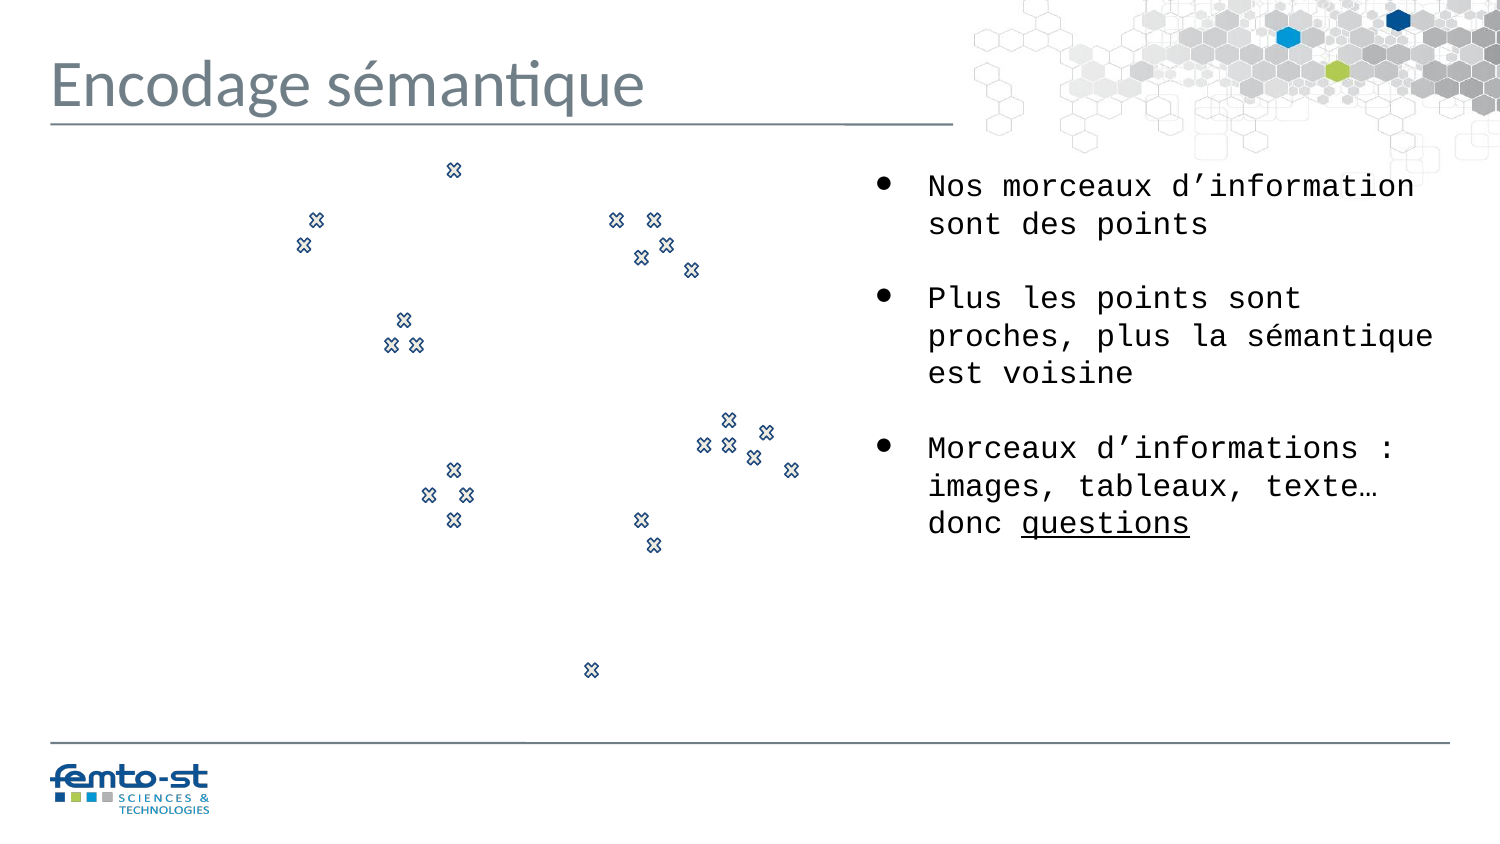

Encodage sémantique
Nos morceaux d’information sont des points
Plus les points sont proches, plus la sémantique est voisine
Morceaux d’informations : images, tableaux, texte…
donc questions